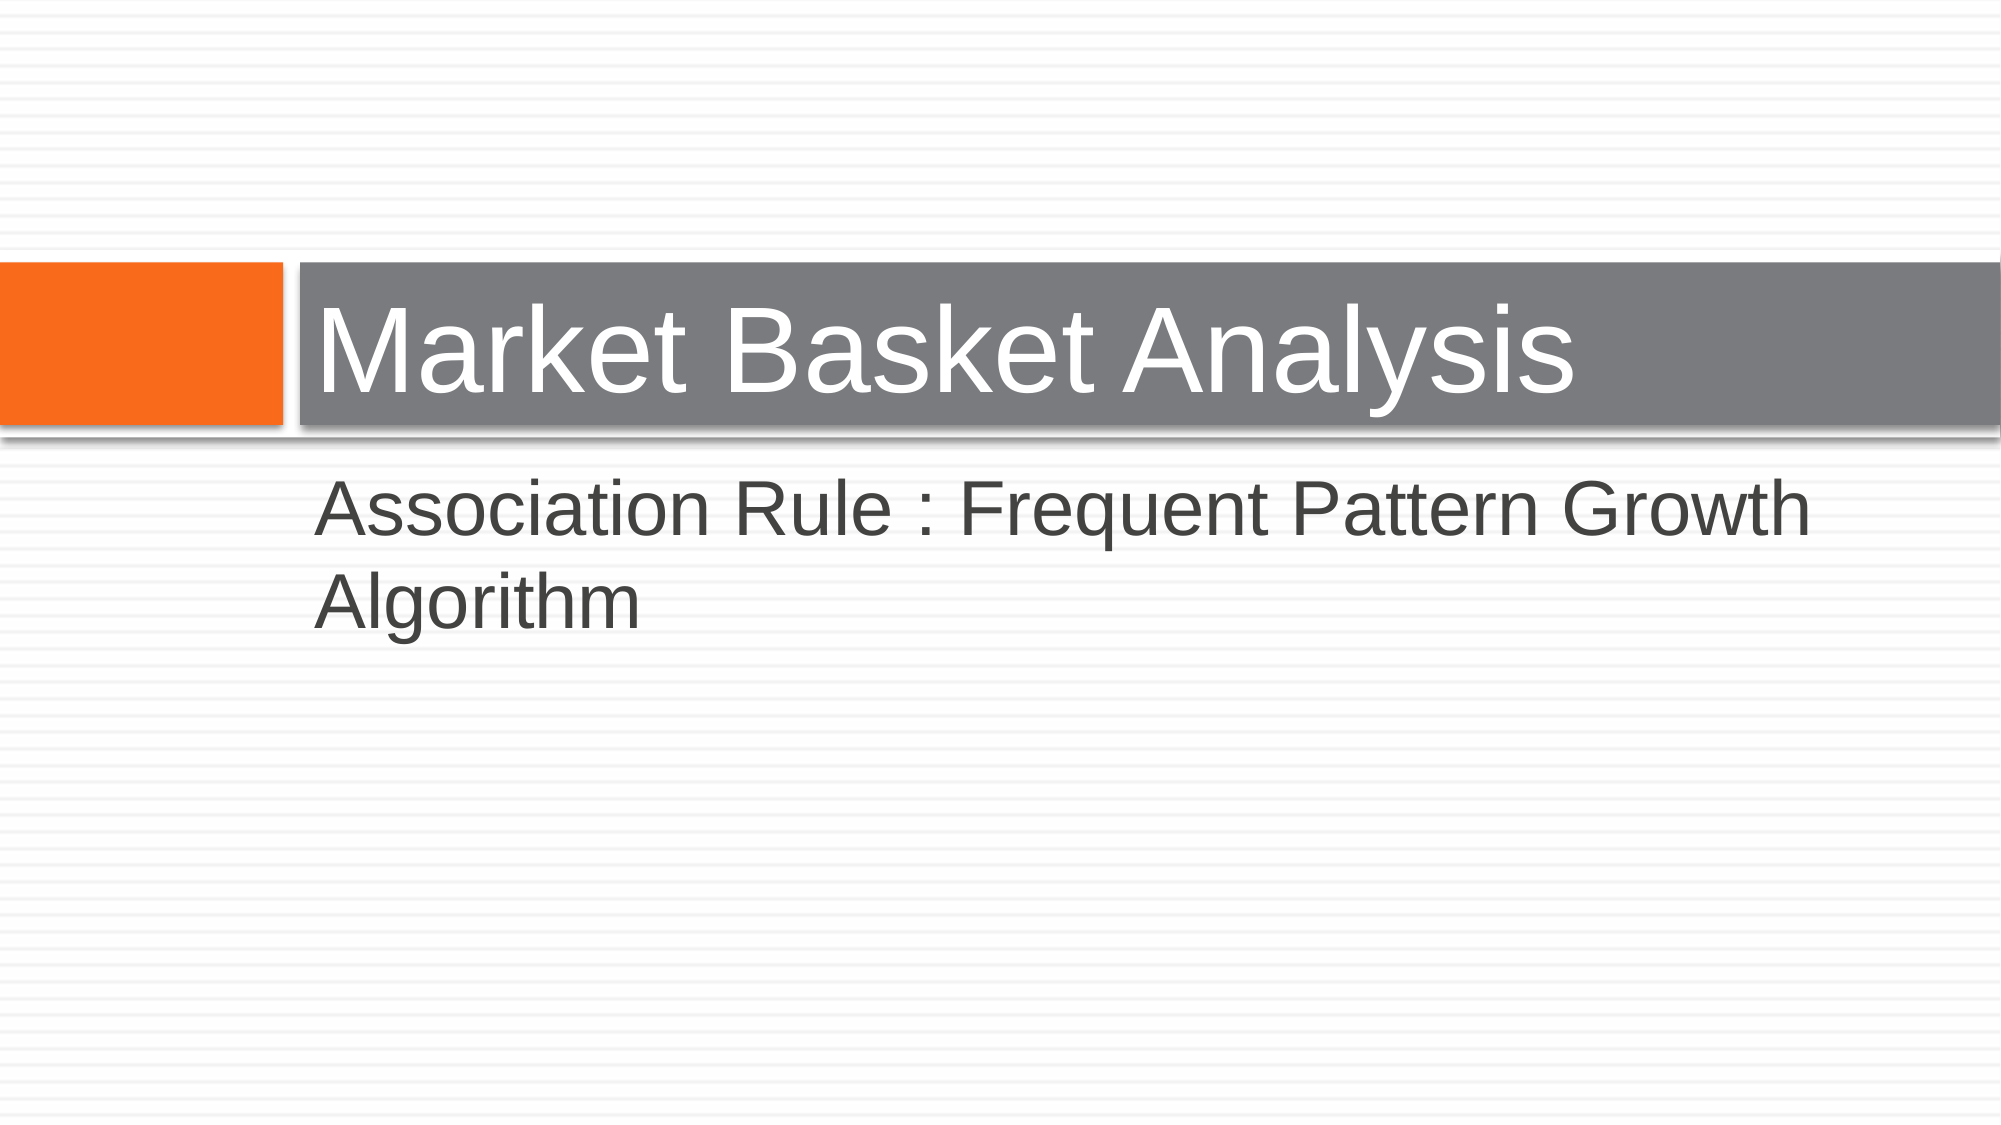

# Market Basket Analysis
Association Rule : Frequent Pattern Growth Algorithm